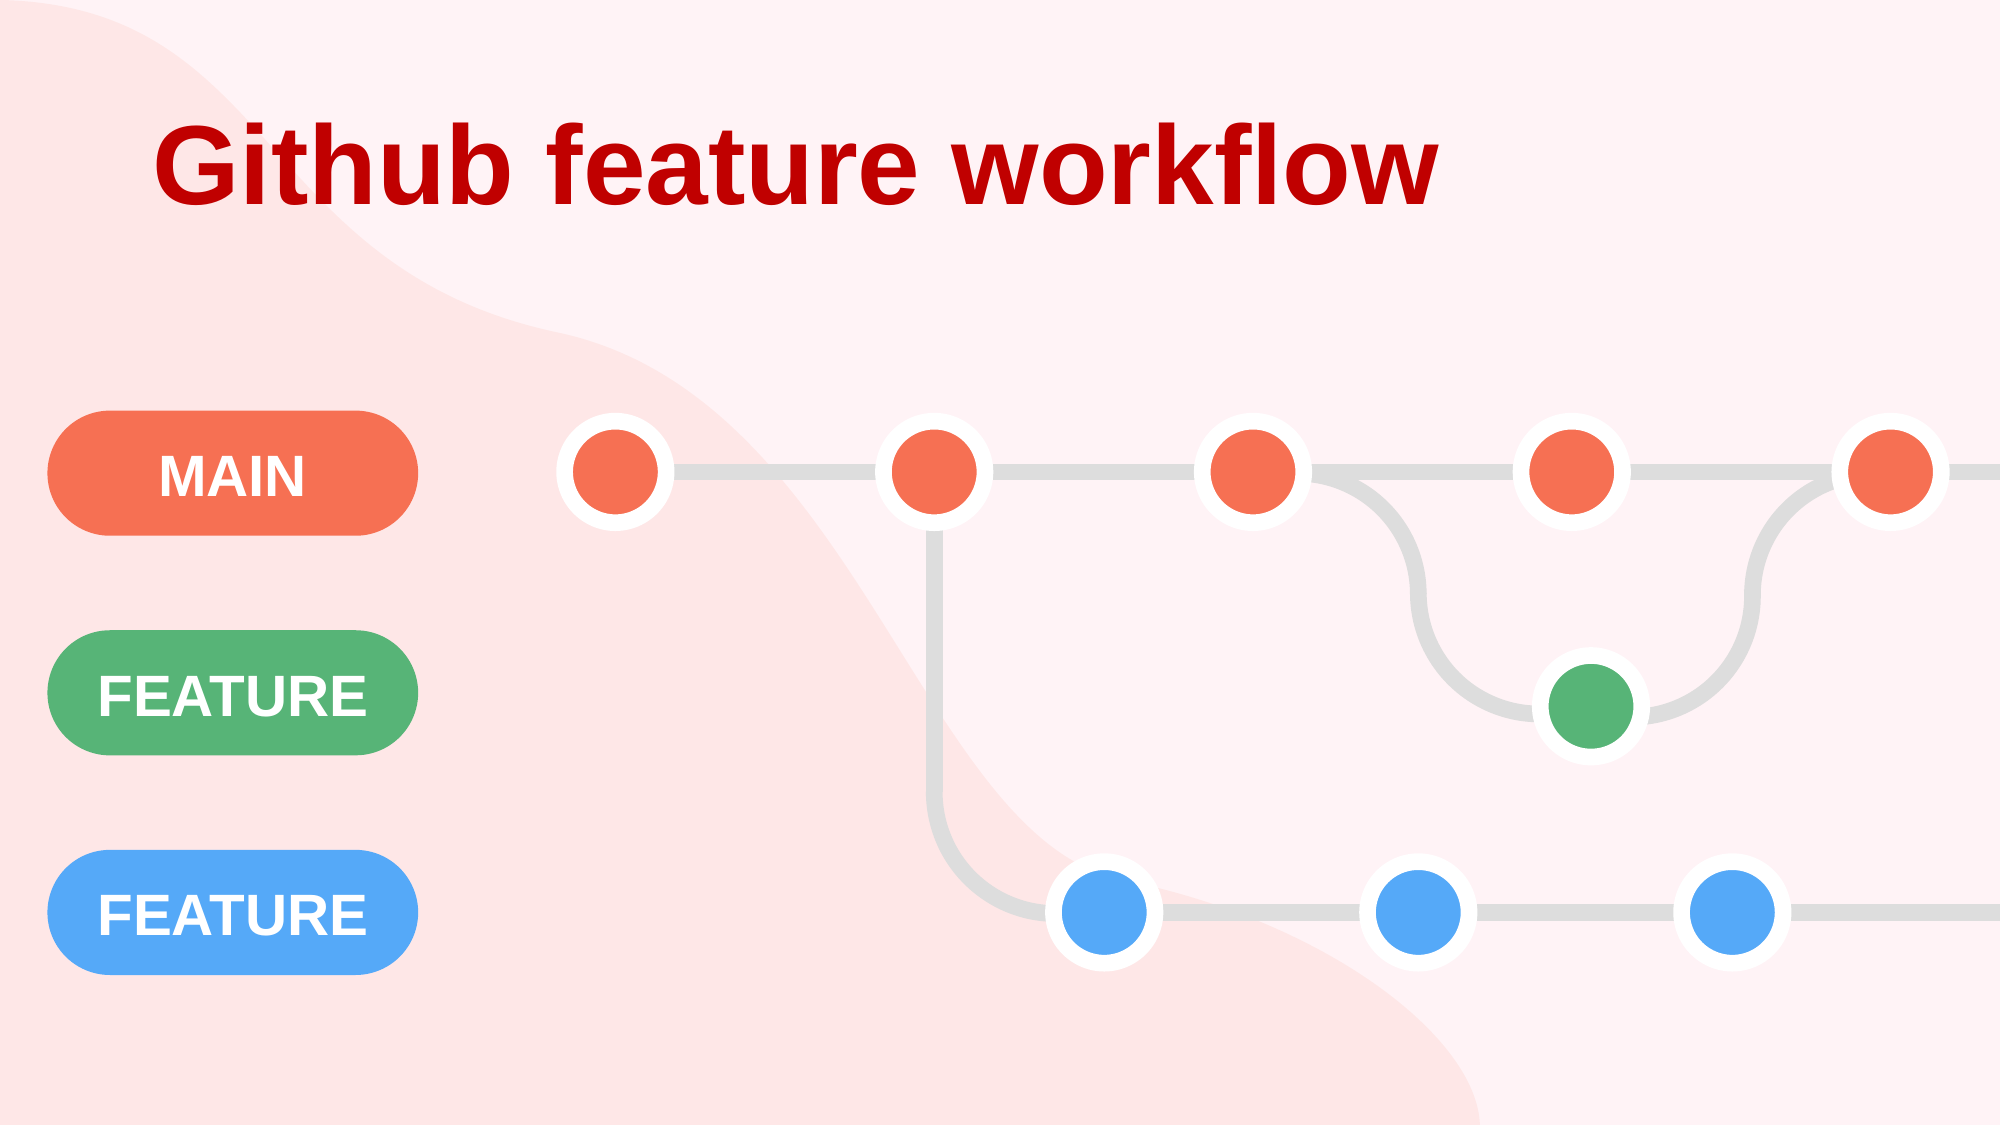

# Github feature workflow
MAIN

FEATURE

FEATURE